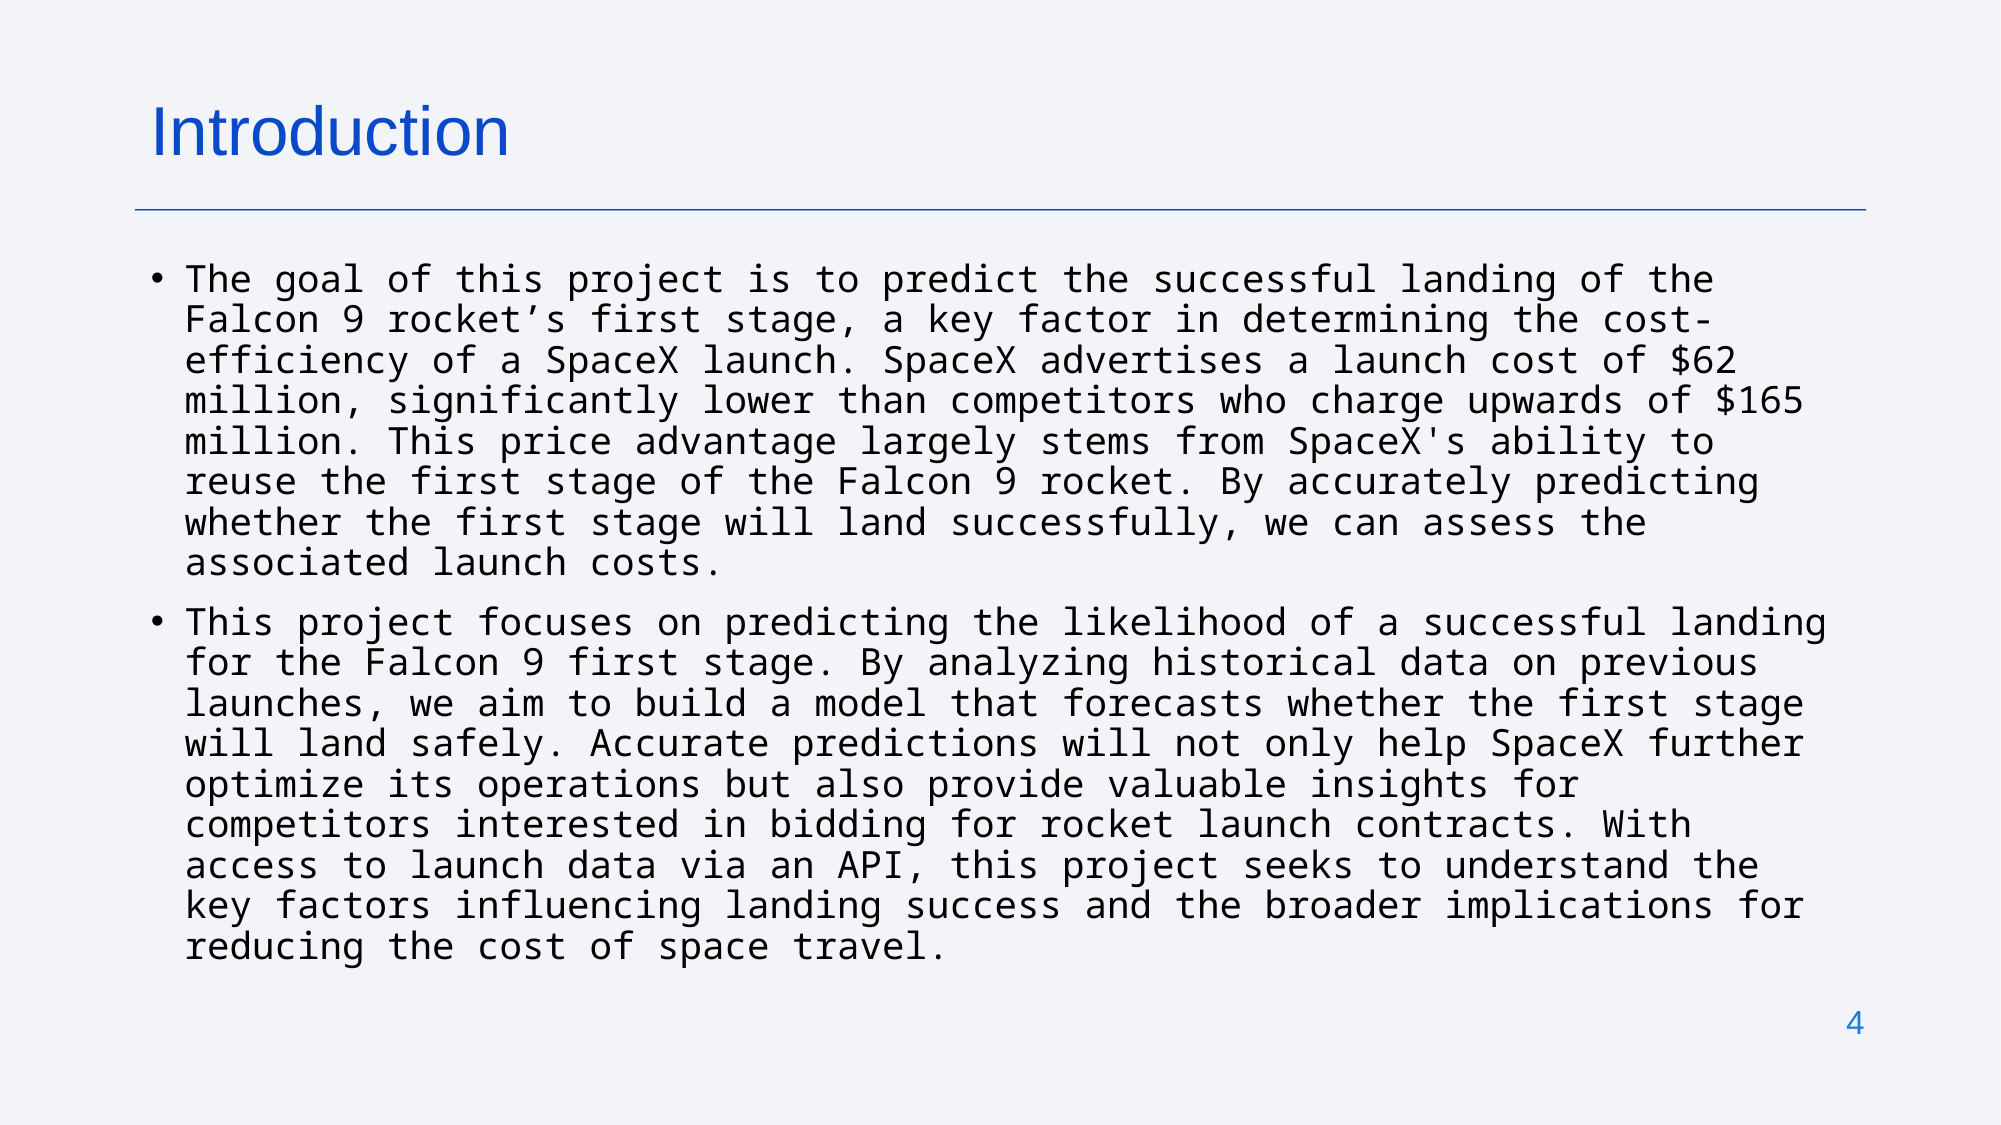

Introduction
The goal of this project is to predict the successful landing of the Falcon 9 rocket’s first stage, a key factor in determining the cost-efficiency of a SpaceX launch. SpaceX advertises a launch cost of $62 million, significantly lower than competitors who charge upwards of $165 million. This price advantage largely stems from SpaceX's ability to reuse the first stage of the Falcon 9 rocket. By accurately predicting whether the first stage will land successfully, we can assess the associated launch costs.
This project focuses on predicting the likelihood of a successful landing for the Falcon 9 first stage. By analyzing historical data on previous launches, we aim to build a model that forecasts whether the first stage will land safely. Accurate predictions will not only help SpaceX further optimize its operations but also provide valuable insights for competitors interested in bidding for rocket launch contracts. With access to launch data via an API, this project seeks to understand the key factors influencing landing success and the broader implications for reducing the cost of space travel.
4